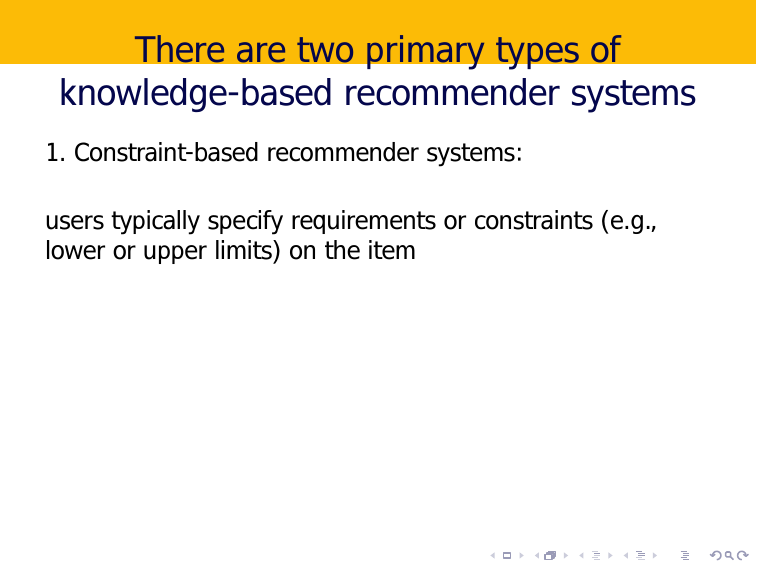

# There are two primary types of knowledge-based recommender systems
1. Constraint-based recommender systems:

users typically specify requirements or constraints (e.g., lower or upper limits) on the item